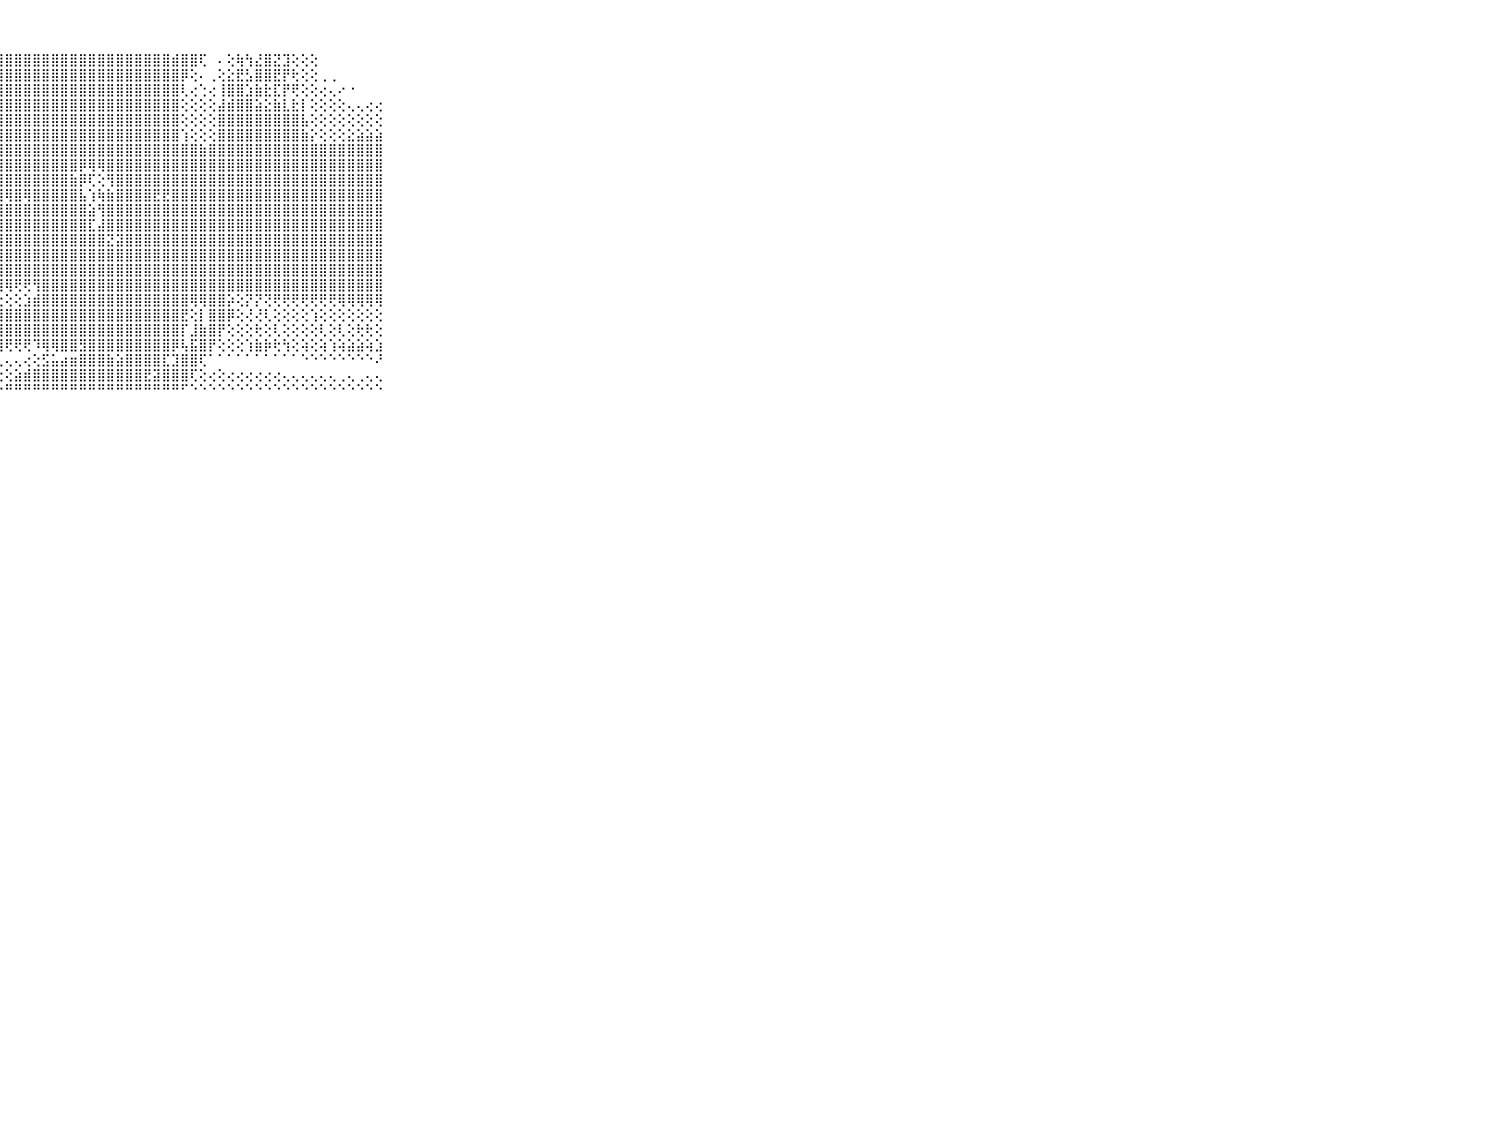

⠀⠀⠀⠀⠀⠀⠀⠀⠀⠀⠀⠀⠑⢕⢕⢹⣿⣿⣿⣿⣿⣿⣿⣿⣿⣿⣿⣿⣿⣿⣿⣿⣿⣿⣿⣿⣿⣿⣿⣿⣿⣿⣿⣿⣿⣿⣾⣿⣿⢏⠀⠄⢕⢷⢳⣜⣿⣝⣹⢕⢕⢕⠀⠀⠀⠀⠀⠀⠀⠀⠀⠀⠀⠀⠀⠀⠀⠀⠀⠀⠀
⠀⠀⠀⠀⠀⠀⠀⠀⠀⠀⠀⠀⢕⢱⣷⡕⢹⣿⣿⣿⣿⣿⣿⣿⣿⣿⣿⣿⣿⣿⣿⣿⣿⣿⣿⣿⣿⣿⣿⣿⣿⣿⣿⣿⣿⣿⣿⡿⢕⠄⢀⢕⣕⣟⣣⣿⣿⣟⡟⢗⢕⢕⢀⢀⠀⠀⠀⠀⠀⠀⠀⠀⠀⠀⠀⠀⠀⠀⠀⠀⠀
⠀⠀⠀⠀⠀⠀⠀⠀⠀⠀⠀⠀⢕⣾⣿⣷⣕⢹⣿⣿⣿⣿⣿⣿⣿⣿⣿⣿⣿⣿⣿⣿⣿⣿⣿⣿⣿⣿⣿⣿⣿⣿⣿⣿⣿⣿⣿⢇⢔⢑⢔⢸⣿⣿⣱⣷⣗⣏⡟⢟⢕⢕⢔⢄⠔⠐⠀⠀⠀⠀⠀⠀⠀⠀⠀⠀⠀⠀⠀⠀⠀
⠀⠀⠀⠀⠀⠀⠀⠀⠀⠀⠀⢱⣾⣿⣿⣿⣷⣾⣿⣿⣿⣿⣿⣿⣿⣿⣿⣿⣿⣿⣿⣿⣿⣿⣿⣿⣿⣿⣿⣿⣿⣿⣿⣿⣿⣿⣿⢕⢕⢕⢕⣼⣾⣿⣿⣵⣕⣷⣇⣗⡇⢕⢕⢕⢕⢄⢄⢔⢔⠀⠀⠀⠀⠀⠀⠀⠀⠀⠀⠀⠀
⠀⠀⠀⠀⠀⠀⠀⠀⠀⠀⠀⢸⣿⣿⣿⣿⣿⣿⣿⣿⣿⣿⣿⣿⣿⣿⣿⣿⣿⣿⣿⣿⣿⣿⣿⣿⣿⣿⣿⣿⣿⣿⣿⣿⣿⣿⣿⢕⢕⢕⢕⣿⣿⣿⣿⣿⣿⣿⣿⣿⣧⢕⢕⢕⢕⢕⢕⢕⢕⠀⠀⠀⠀⠀⠀⠀⠀⠀⠀⠀⠀
⠀⠀⠀⠀⠀⠀⠀⠀⠀⠀⠀⢸⣿⣿⣿⣿⣿⣿⣿⣿⣿⣿⣿⣿⣿⣿⣿⣿⣿⣿⣿⣿⣿⣿⣿⣿⣿⣿⣿⣿⣿⣿⣿⣿⣿⣿⣿⢱⢕⢕⢕⣿⣿⣿⣿⣿⣿⣿⣿⣿⣷⡕⢕⢕⢕⣕⣵⣵⣵⠀⠀⠀⠀⠀⠀⠀⠀⠀⠀⠀⠀
⠀⠀⠀⠀⠀⠀⠀⠀⠀⠀⠀⢸⣿⣿⣿⣿⣿⣿⣿⣿⣿⣿⣿⣿⣿⣿⣿⣿⣿⣿⣿⣿⣿⣿⣿⣿⣿⣿⣿⣿⣿⣿⣿⣿⣿⣿⣿⣿⣿⣷⣿⣿⣿⣿⣿⣿⣿⣿⣿⣿⣿⣿⣿⣿⣿⣿⣿⣿⣿⠀⠀⠀⠀⠀⠀⠀⠀⠀⠀⠀⠀
⠀⠀⠀⠀⠀⠀⠀⠀⠀⠀⠀⢸⣿⣿⣿⣿⣿⣿⣿⣿⣿⣿⣿⣿⣿⣿⣿⣿⣿⣿⣿⣿⣿⣿⣿⣿⡿⢿⢿⣿⣿⣿⣿⣿⣿⣿⣿⣿⣿⣿⣿⣿⣿⣿⣿⣿⣿⣿⣿⣿⣿⣿⣿⣿⣿⣿⣿⣿⣿⠀⠀⠀⠀⠀⠀⠀⠀⠀⠀⠀⠀
⠀⠀⠀⠀⠀⠀⠀⠀⠀⠀⠀⢸⣿⣿⣿⣿⣿⣿⣿⣿⣿⣿⣿⣿⣿⣿⣿⣿⣿⣿⣿⣿⣿⣿⣿⣷⡿⢏⢕⢻⣿⣿⣿⣿⣿⣿⣿⣿⣿⣿⣿⣿⣿⣿⣿⣿⣿⣿⣿⣿⣿⣿⣿⣿⣿⣿⣿⣿⣿⠀⠀⠀⠀⠀⠀⠀⠀⠀⠀⠀⠀
⠀⠀⠀⠀⠀⠀⠀⠀⠀⠀⠀⢸⣿⣿⣿⣿⣿⣿⣿⢿⡿⣿⣿⣿⢿⢿⣿⣿⢿⣿⢿⣿⣿⣿⣿⣿⣧⢱⢷⣷⣿⣿⣿⣿⣟⣟⣿⣿⣿⣿⣿⣿⣿⣿⣿⣿⣿⣿⣿⣿⣿⣿⣿⣿⣿⣿⣿⣿⣿⠀⠀⠀⠀⠀⠀⠀⠀⠀⠀⠀⠀
⠀⠀⠀⠀⠀⠀⠀⠀⠀⠀⠀⢸⣿⣿⣿⣿⣿⣿⣿⣿⣿⣿⣿⣿⣿⣿⣿⣿⣿⣿⣿⣿⣿⣿⣿⣿⣿⣵⢻⣿⣿⣿⣿⣿⣿⣿⣿⣿⣿⣿⣿⣿⣿⣿⣿⣿⣿⣿⣿⣿⣿⣿⣿⣿⣿⣿⣿⣿⣿⠀⠀⠀⠀⠀⠀⠀⠀⠀⠀⠀⠀
⠀⠀⠀⠀⠀⠀⠀⠀⠀⠀⠀⢸⣿⣿⣿⣿⣿⣿⣿⣿⣿⣿⣿⣿⣿⣿⣿⣿⣿⣿⣿⣿⣿⣿⣿⣿⣿⣏⣼⣿⣿⣿⣿⣿⣿⣿⣿⣿⣿⣿⣿⣿⣿⣿⣿⣿⣿⣿⣿⣿⣿⣿⣿⣿⣿⣿⣿⣿⣿⠀⠀⠀⠀⠀⠀⠀⠀⠀⠀⠀⠀
⠀⠀⠀⠀⠀⠀⠀⠀⠀⠀⠀⢸⣿⣿⣿⣿⣿⣿⣿⣿⣿⣿⣿⣿⣿⣿⣿⣿⣿⣿⣿⣿⣿⣿⣿⣿⣿⣿⣿⣝⣽⣿⣿⣿⣿⣿⣿⣿⣿⣿⣿⣿⣿⣿⣿⣿⣿⣿⣿⣿⣿⣿⣿⣿⣿⣿⣿⣿⣿⠀⠀⠀⠀⠀⠀⠀⠀⠀⠀⠀⠀
⠀⠀⠀⠀⠀⠀⠀⠀⠀⠀⠀⢸⣿⣿⣿⣿⣿⣿⣿⣿⣿⣿⣿⣿⣿⣿⣿⣿⣿⣿⣿⣿⣿⣿⣿⣿⣿⣿⣿⣿⣿⣿⣿⣿⣿⣿⣿⣿⣿⣿⣿⣿⣿⣿⣿⣿⣿⣿⣿⣿⣿⣿⣿⣿⣿⣿⣿⣿⣿⠀⠀⠀⠀⠀⠀⠀⠀⠀⠀⠀⠀
⠀⠀⠀⠀⠀⠀⠀⠀⠀⠀⠀⢸⣿⣿⣿⣿⣿⣿⣿⣿⣿⣿⣿⣿⣿⣿⣿⣿⣿⣿⣿⣿⣿⣿⣿⣿⣿⣿⣿⣿⣿⣿⣿⣿⣿⣿⣿⣿⣿⣿⣿⣿⣿⣿⣿⣿⣿⣿⣿⣿⣿⣿⣿⣿⣿⣿⣿⣿⣿⠀⠀⠀⠀⠀⠀⠀⠀⠀⠀⠀⠀
⠀⠀⠀⠀⠀⠀⠀⠀⠀⠀⠀⢸⣿⣿⣿⣿⣿⣿⣿⣿⣿⣿⣿⣿⣿⣿⣿⣿⢿⢟⢟⢻⣿⣿⣿⣿⣿⣿⣿⣿⣿⣿⣿⣿⣿⣿⣿⣿⣿⣿⣿⣿⣿⣿⣿⣿⣿⣿⣿⣿⣿⣿⣿⣿⣿⣿⣿⣿⣿⠀⠀⠀⠀⠀⠀⠀⠀⠀⠀⠀⠀
⠀⠀⠀⠀⠀⠀⠀⠀⠀⠀⠀⠘⢟⢟⢟⢻⢿⢿⢿⣿⣿⣿⣿⣿⣿⣏⢕⢕⢕⢕⣱⣾⣿⣿⣿⣿⣿⣿⣿⣿⣿⣿⣿⣿⣿⣿⣿⣿⢿⢿⣿⣿⡵⢕⡝⡝⢝⢟⢟⢟⢟⢟⢟⢟⢿⢿⢿⢿⢿⠀⠀⠀⠀⠀⠀⠀⠀⠀⠀⠀⠀
⠀⠀⠀⠀⠀⠀⠀⠀⠀⠀⠀⢀⡕⢕⢕⢕⢕⢕⣸⢯⣽⣿⣿⣿⣿⣿⣿⣿⣿⣿⣿⣿⣿⣿⣿⣿⣿⣿⣿⣿⣿⣿⣿⣿⣿⣿⣿⣟⢕⡇⣿⣿⡿⢕⢜⢜⢇⢕⢕⢕⢕⢱⢕⢕⢕⢕⢕⢕⢕⠀⠀⠀⠀⠀⠀⠀⠀⠀⠀⠀⠀
⠀⠀⠀⠀⠀⠀⠀⠀⠀⠀⠀⢘⢹⢝⢕⢆⢅⢄⢐⢜⣿⣿⣿⣿⣿⣿⣿⣿⣿⣿⣿⣿⣿⣿⣿⣿⣿⣿⣿⣿⣿⣿⣿⣿⣿⣿⣿⡏⣸⣷⣿⡟⢕⢕⢕⢗⢕⢇⢕⢕⢕⢕⢇⢕⢇⢕⢗⢗⢕⠀⠀⠀⠀⠀⠀⠀⠀⠀⠀⠀⠀
⠀⠀⠀⠀⠀⠀⠀⠀⠀⠀⠀⠸⢿⢿⢿⢿⢿⢿⢟⢟⢻⢟⢻⢟⢿⢧⢝⢿⢟⢟⢟⠹⢿⢿⣿⣿⣻⣿⣿⣿⣿⣿⣿⣿⣿⣿⡿⢧⣯⣿⡟⢕⢕⢕⢱⣷⡷⢗⢳⢕⢵⢕⢵⢱⢵⣵⣵⢵⣱⠀⠀⠀⠀⠀⠀⠀⠀⠀⠀⠀⠀
⠀⠀⠀⠀⠀⠀⠀⠀⠀⠀⠀⠀⢄⢔⢄⢄⢄⢄⢄⢄⢄⢄⢄⢄⢀⢀⢄⢄⢄⢄⢔⢕⣫⣥⣴⣶⣿⣿⣿⣷⣵⣿⣿⣿⣿⣏⣹⣿⣿⢏⠁⠁⠁⠁⠁⠁⠁⠁⠁⠁⠑⠑⠑⠑⠑⠑⠑⠑⠜⠀⠀⠀⠀⠀⠀⠀⠀⠀⠀⠀⠀
⠀⠀⠀⠀⠀⠀⠀⠀⠀⠀⠀⠀⢕⢕⢕⢕⢕⢕⢕⢕⢕⢕⢕⢕⢕⢕⢕⢕⢕⣵⣾⣿⣿⣿⣿⣿⣿⣿⣿⣿⣿⣿⣿⣟⣽⣿⣿⣿⢏⢕⢔⢕⢔⢔⢔⢔⢔⢔⢄⢄⢄⢄⢄⢄⢀⢄⢀⢄⢄⠀⠀⠀⠀⠀⠀⠀⠀⠀⠀⠀⠀
⠀⠀⠀⠀⠀⠀⠀⠀⠀⠀⠀⠀⠑⠑⠑⠑⠛⠃⠑⠑⠑⠑⠑⠑⠑⠑⠑⠑⠛⠛⠛⠛⠛⠛⠛⠛⠛⠛⠛⠛⠛⠛⠛⠛⠛⠛⠛⠋⠑⠑⠑⠑⠑⠑⠑⠑⠑⠑⠑⠑⠑⠑⠑⠑⠑⠑⠑⠑⠑⠀⠀⠀⠀⠀⠀⠀⠀⠀⠀⠀⠀